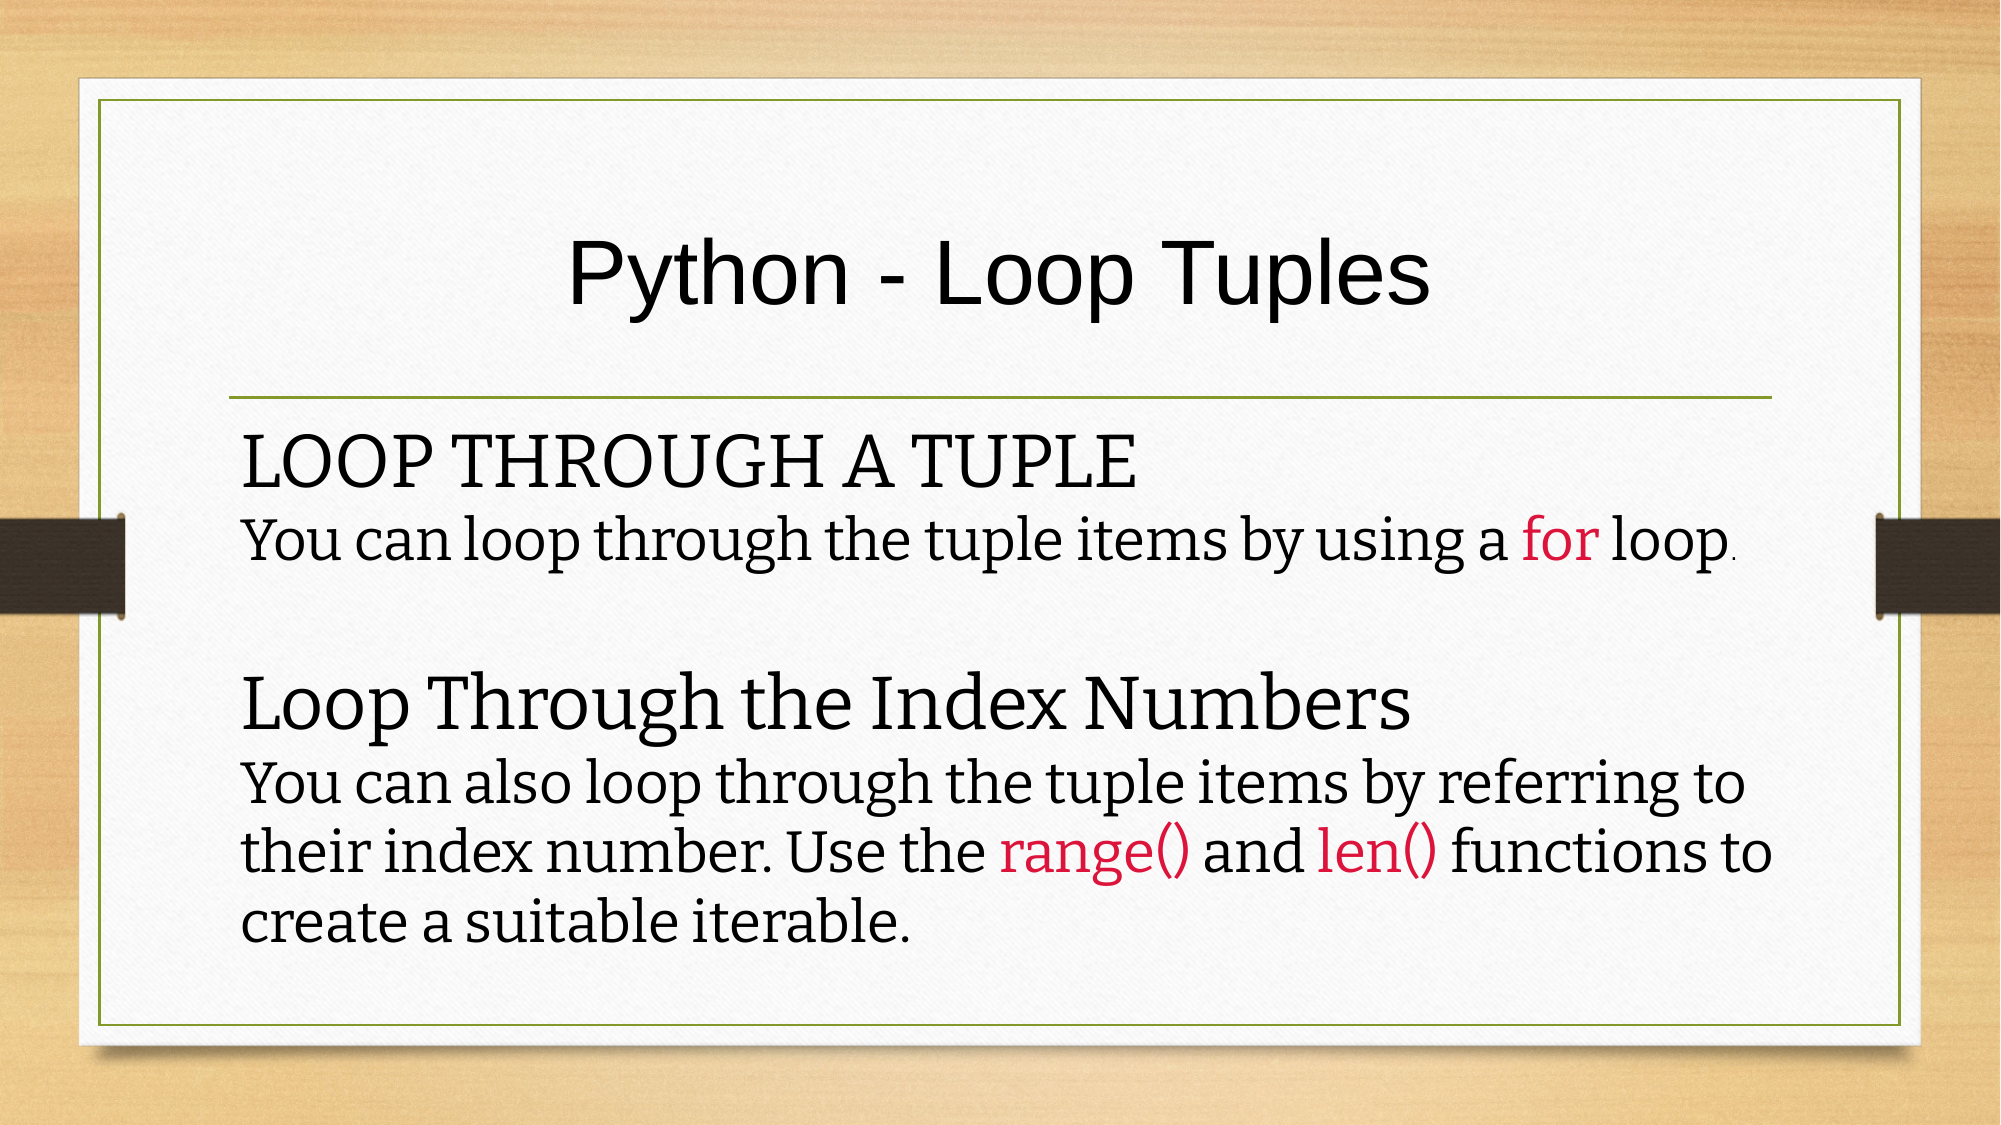

# Python - Loop Tuples
LOOP THROUGH A TUPLE
You can loop through the tuple items by using a for loop.

Loop Through the Index Numbers
You can also loop through the tuple items by referring to their index number. Use the range() and len() functions to create a suitable iterable.